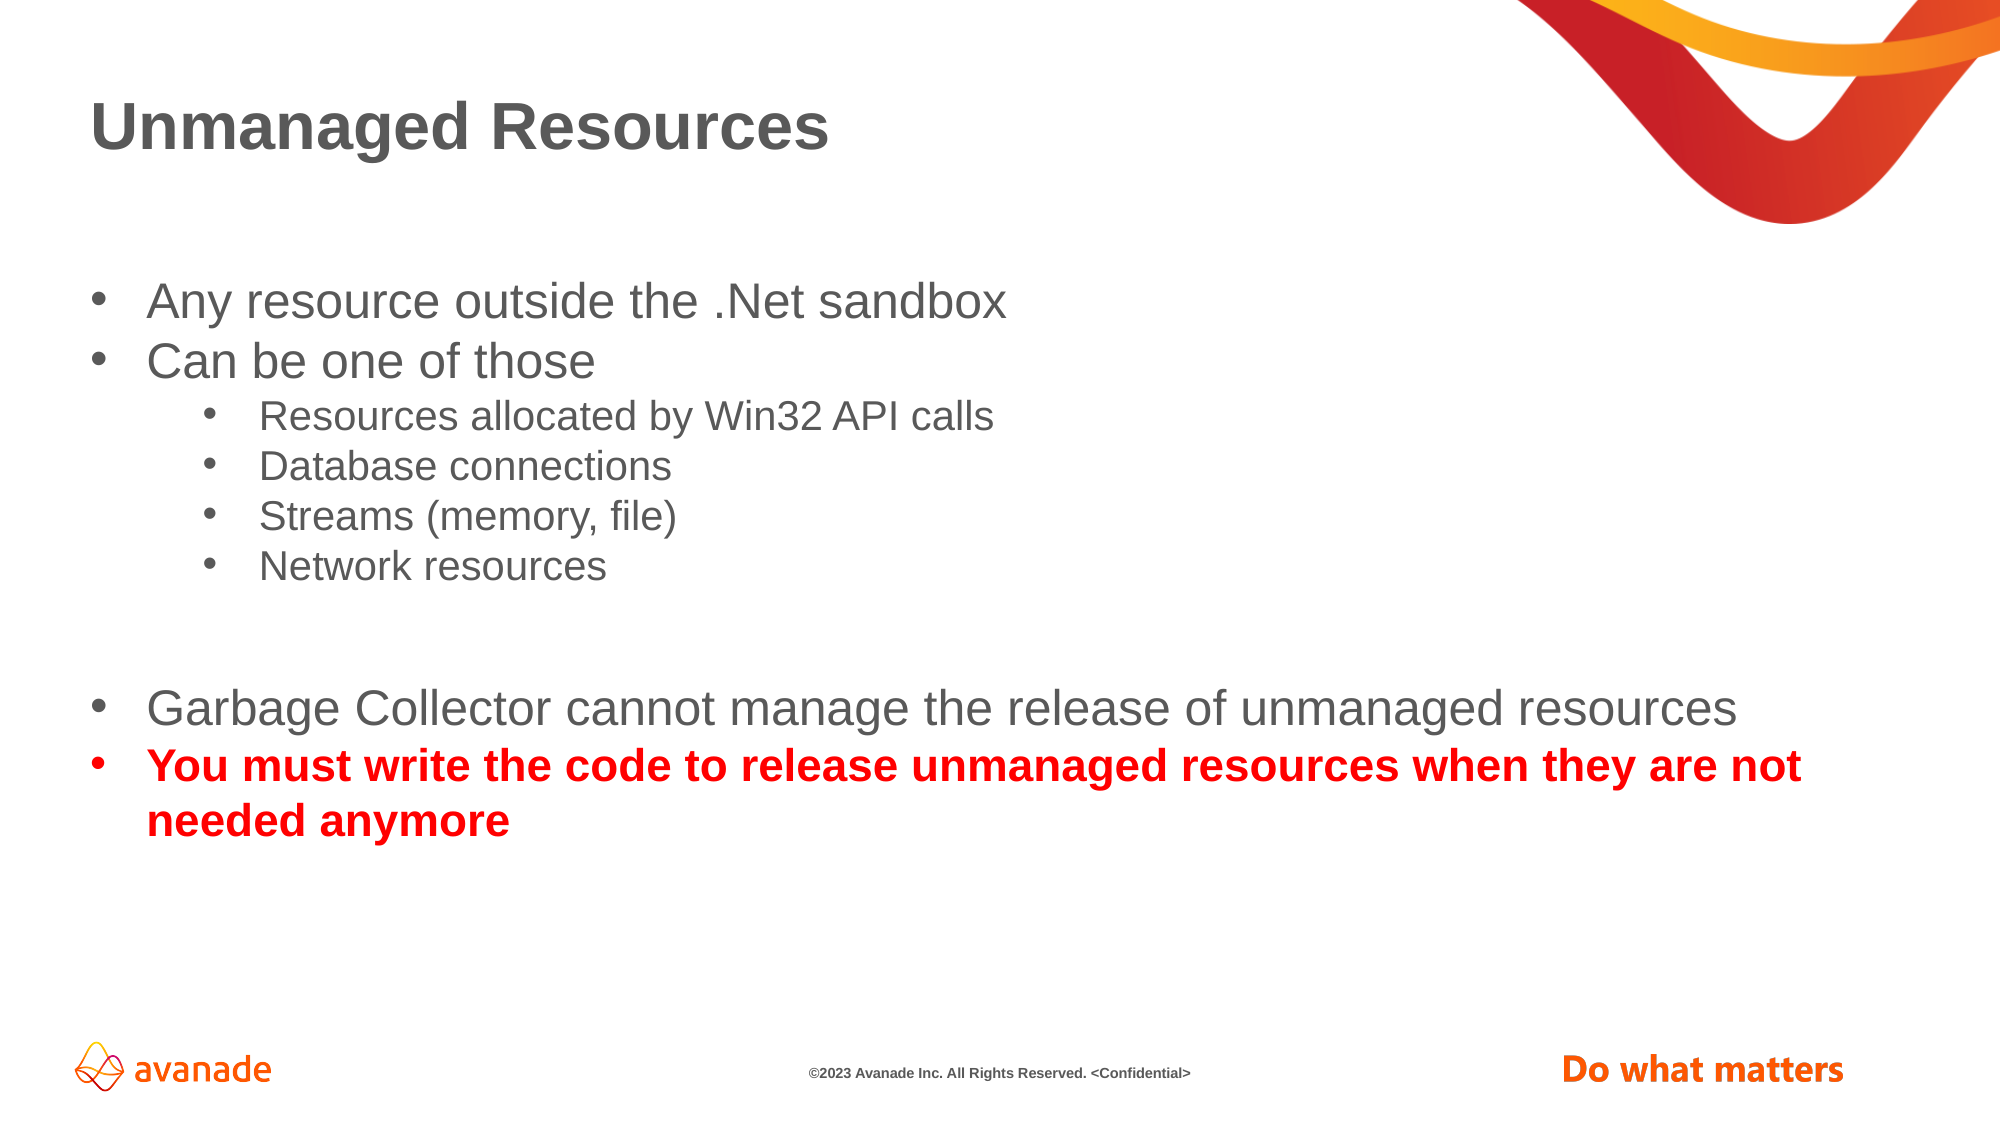

# Unmanaged Resources
Any resource outside the .Net sandbox
Can be one of those
Resources allocated by Win32 API calls
Database connections
Streams (memory, file)
Network resources

Garbage Collector cannot manage the release of unmanaged resources
You must write the code to release unmanaged resources when they are not needed anymore